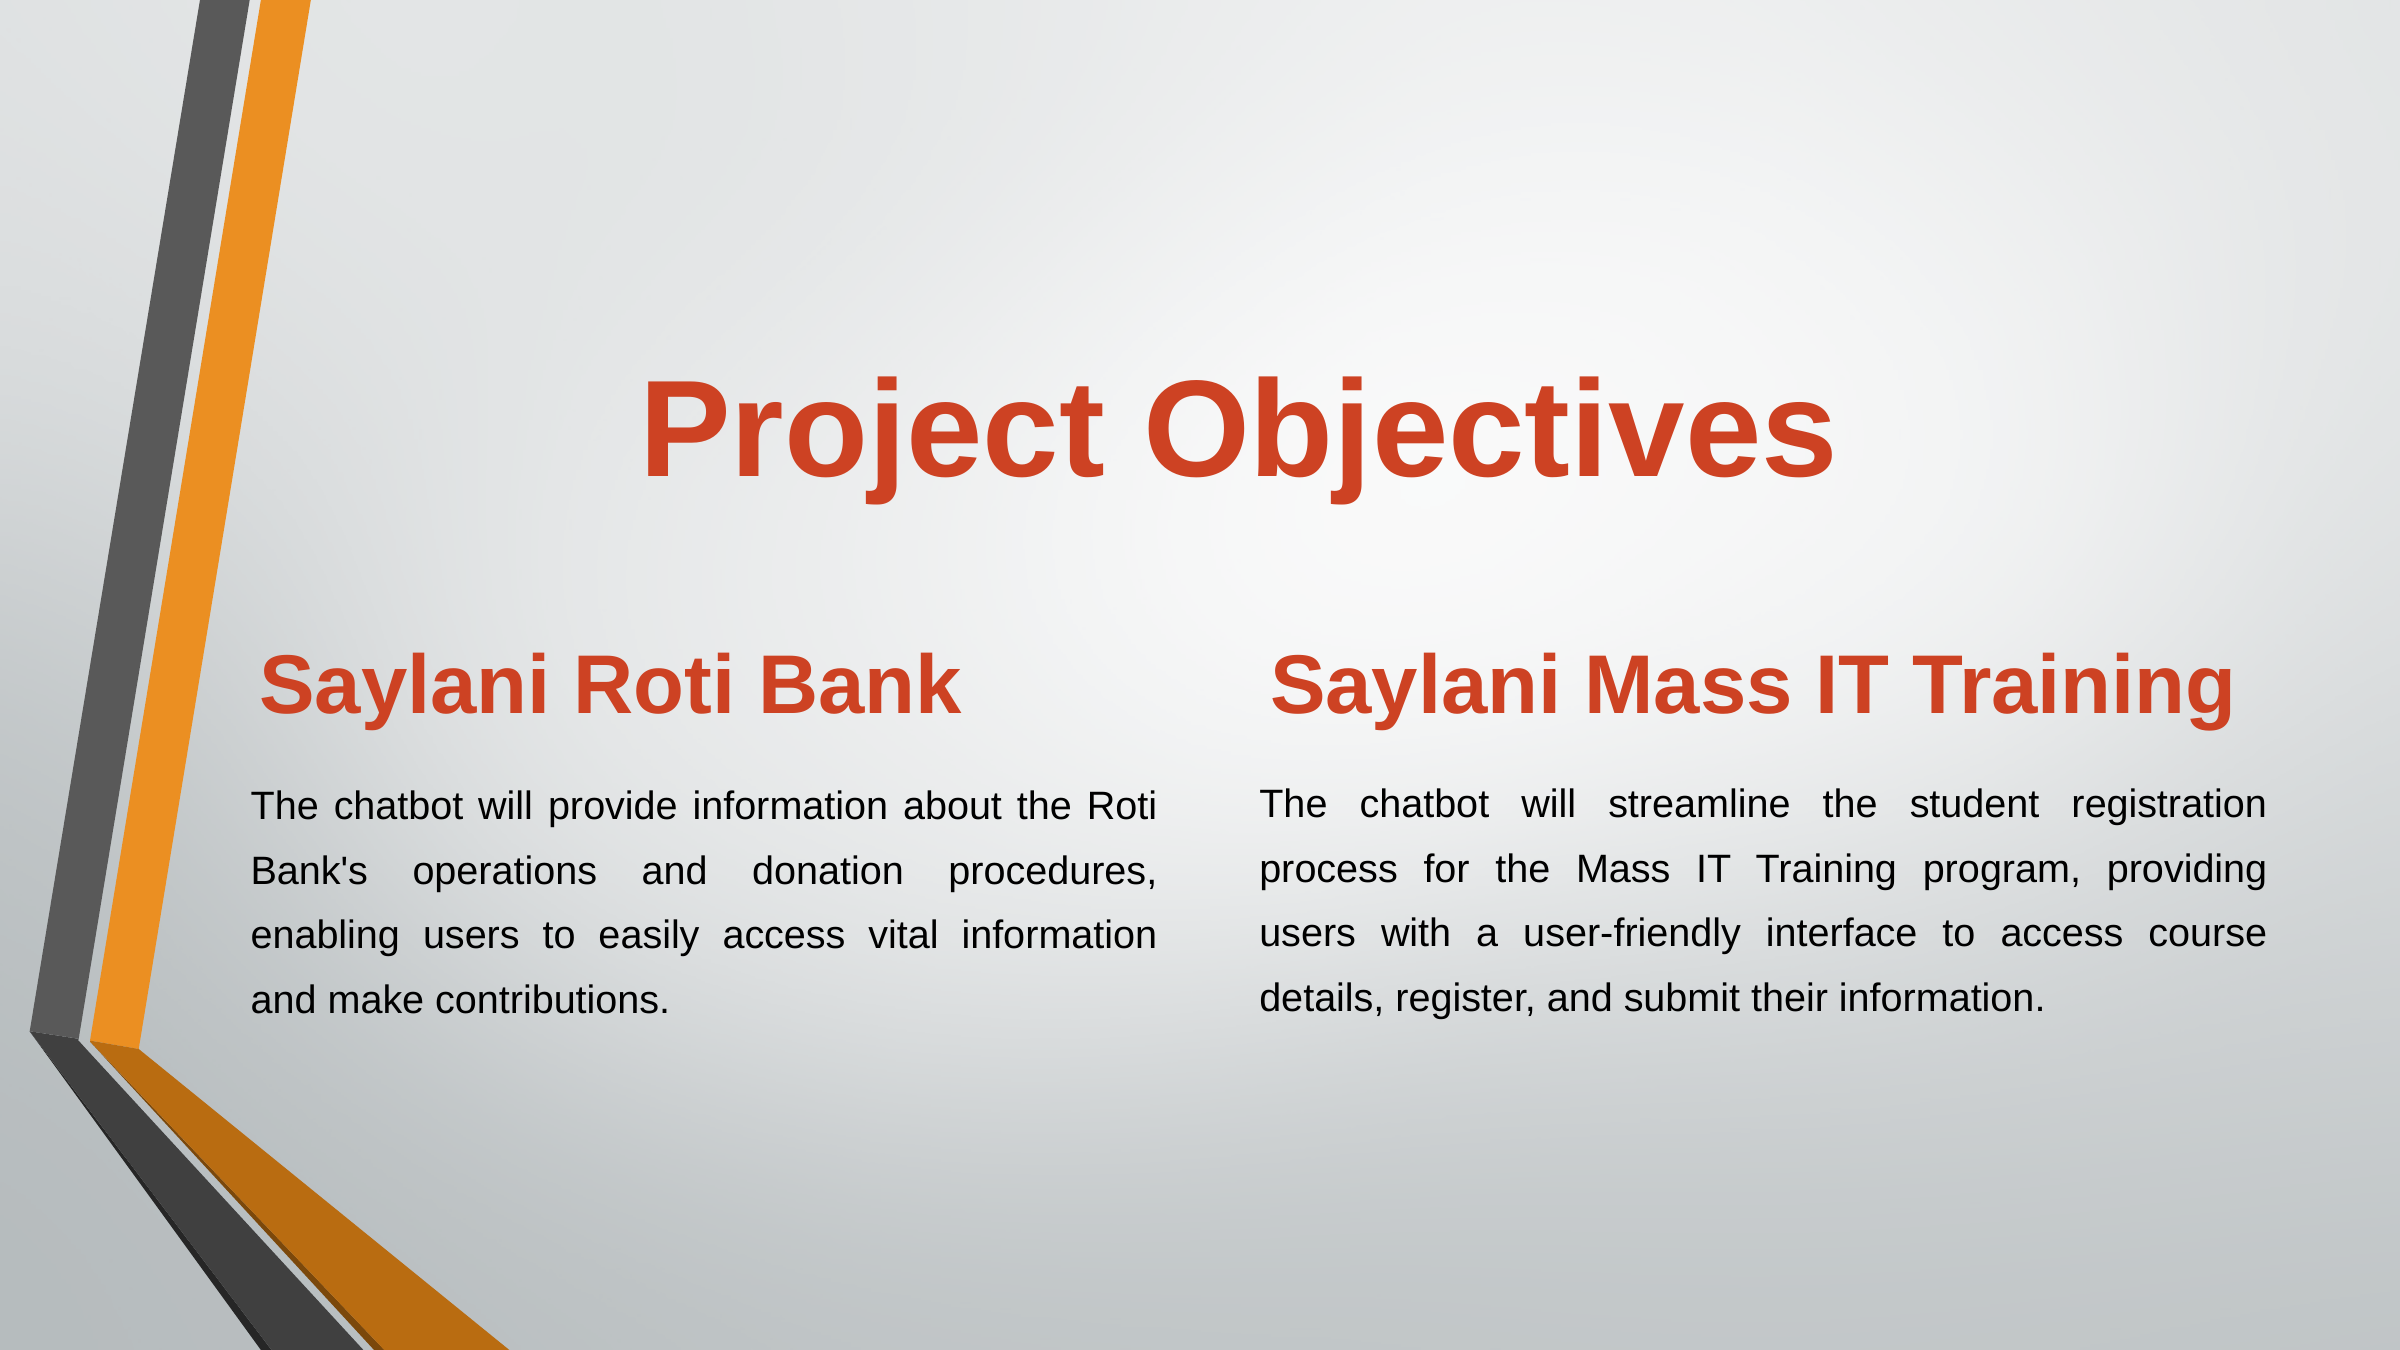

Project Objectives
Saylani Roti Bank
Saylani Mass IT Training
The chatbot will streamline the student registration process for the Mass IT Training program, providing users with a user-friendly interface to access course details, register, and submit their information.
The chatbot will provide information about the Roti Bank's operations and donation procedures, enabling users to easily access vital information and make contributions.